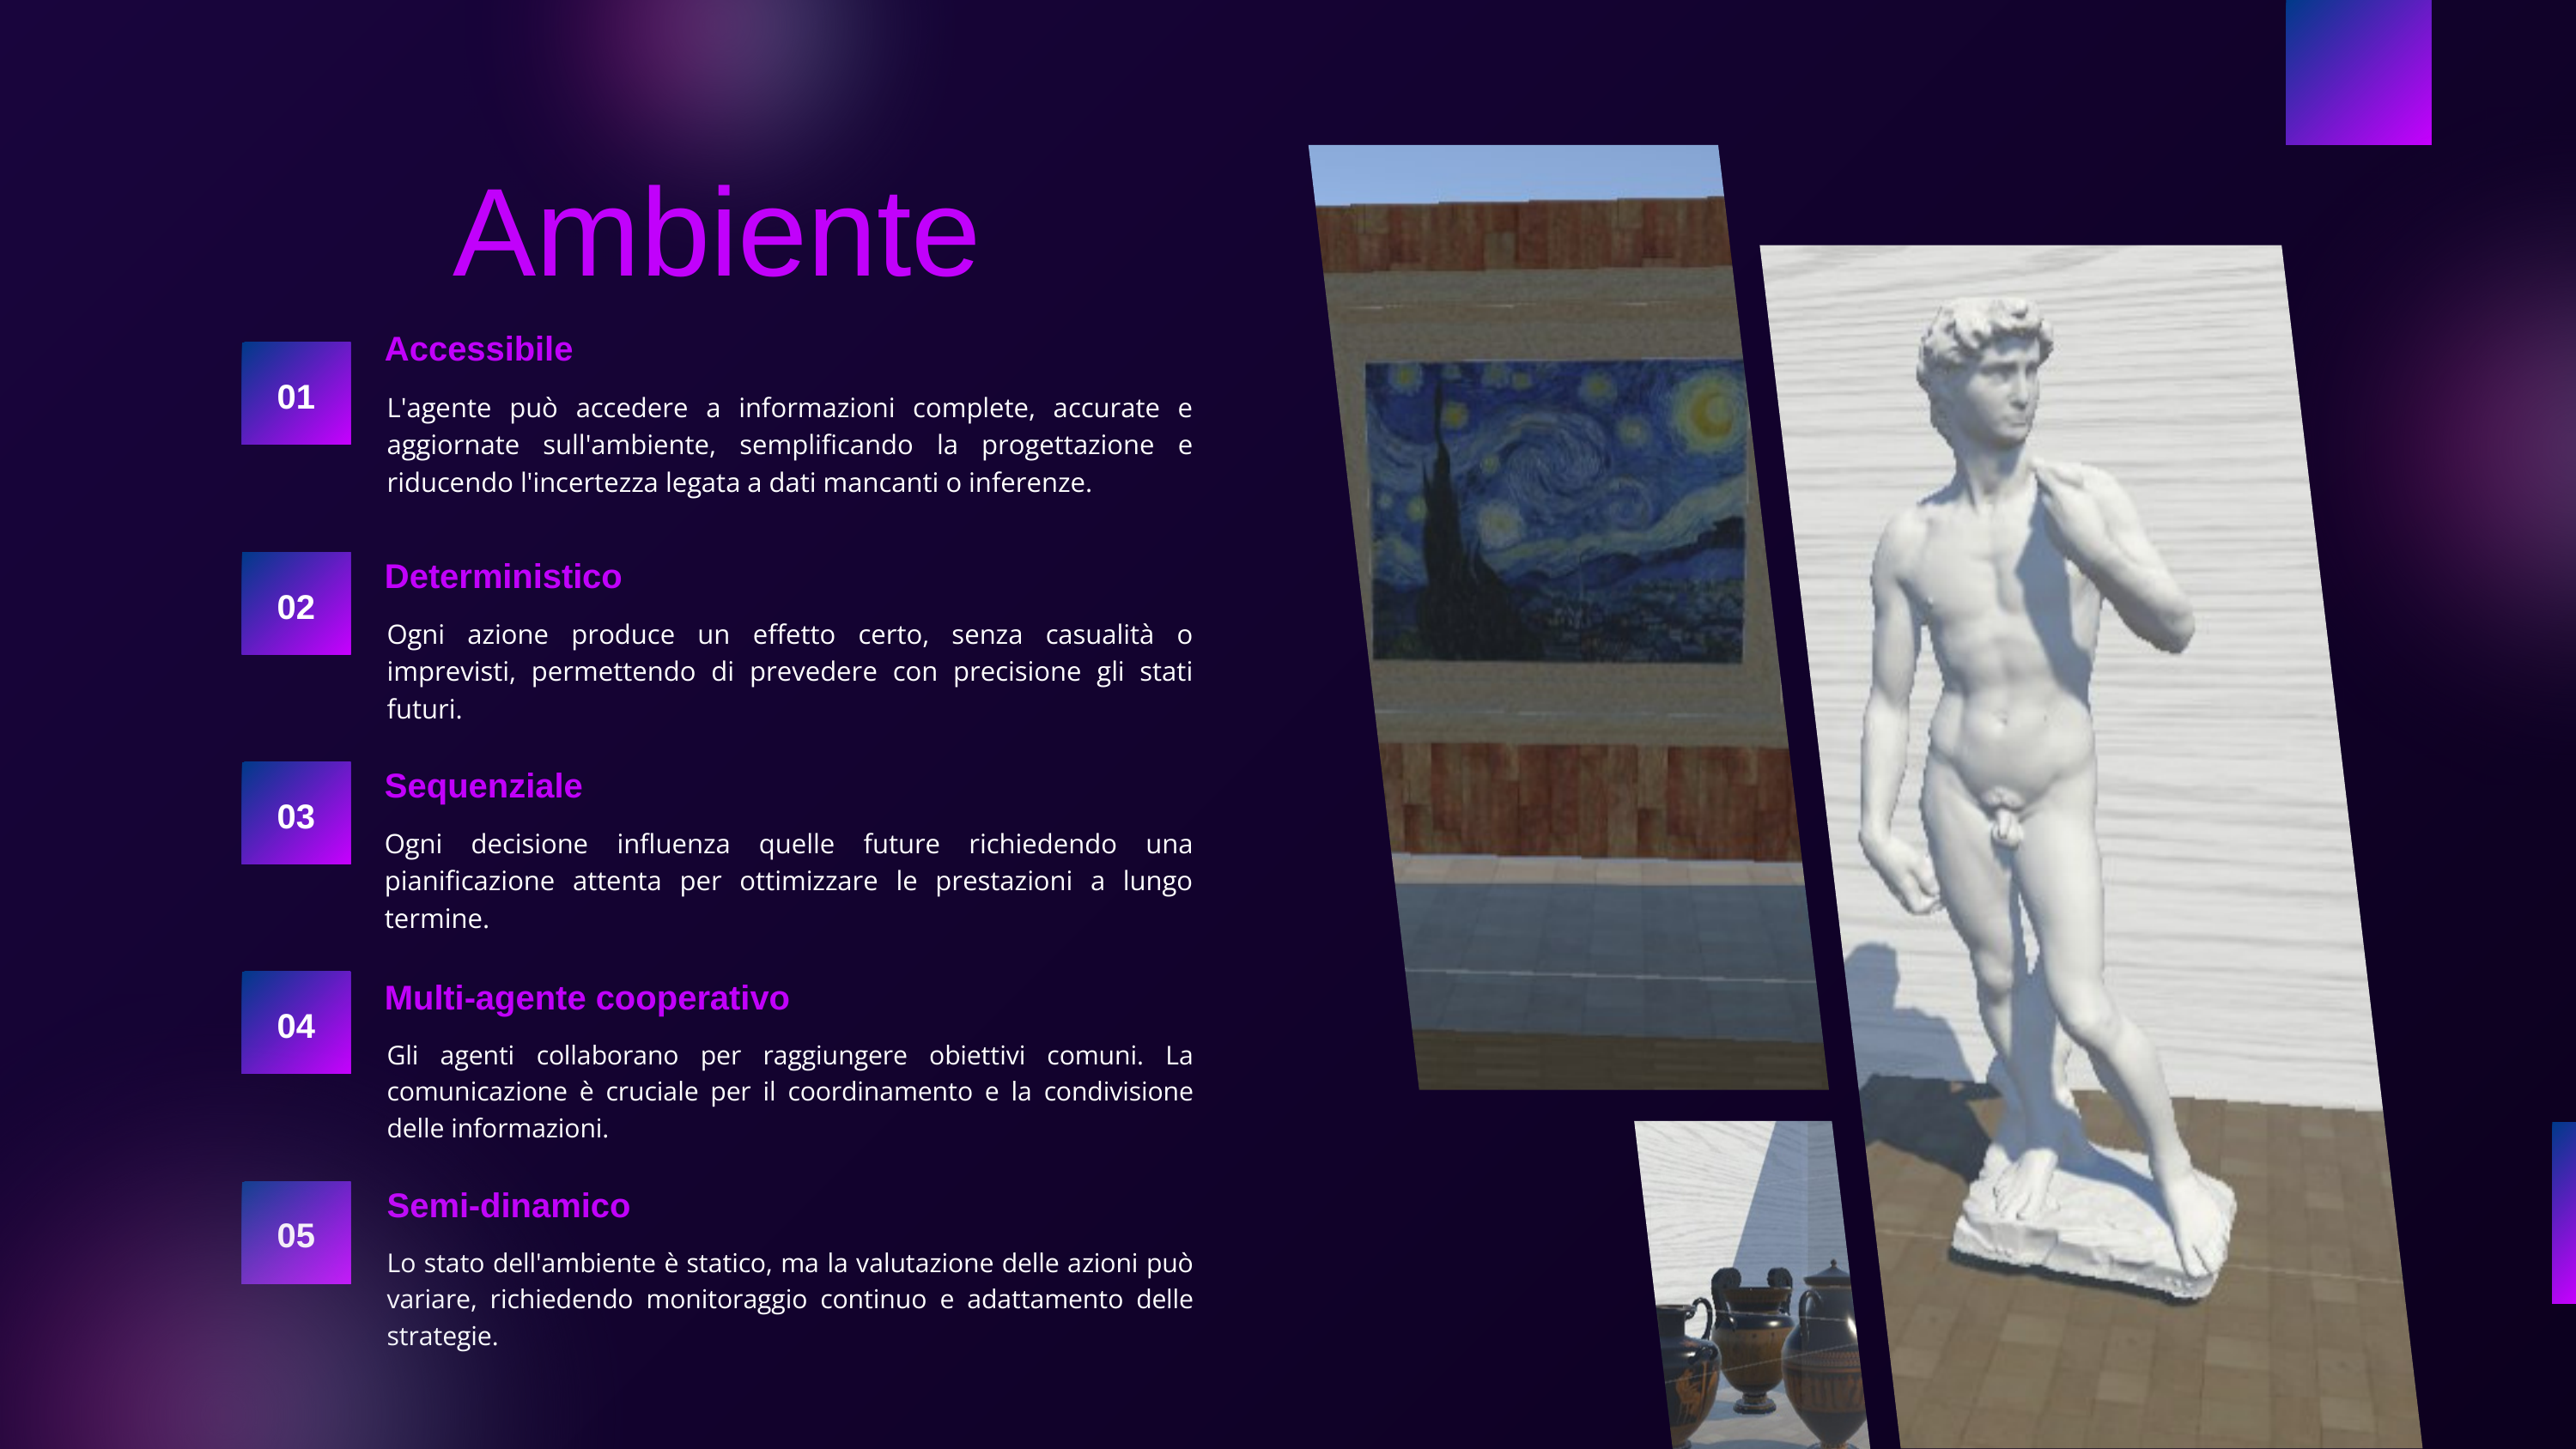

Ambiente

Accessibile

01
L'agente può accedere a informazioni complete, accurate e aggiornate sull'ambiente, semplificando la progettazione e riducendo l'incertezza legata a dati mancanti o inferenze.
Deterministico

02
Ogni azione produce un effetto certo, senza casualità o imprevisti, permettendo di prevedere con precisione gli stati futuri.
Sequenziale

03
Ogni decisione influenza quelle future richiedendo una pianificazione attenta per ottimizzare le prestazioni a lungo termine.

Multi-agente cooperativo

04
Gli agenti collaborano per raggiungere obiettivi comuni. La comunicazione è cruciale per il coordinamento e la condivisione delle informazioni.

Semi-dinamico

05
Lo stato dell'ambiente è statico, ma la valutazione delle azioni può variare, richiedendo monitoraggio continuo e adattamento delle strategie.